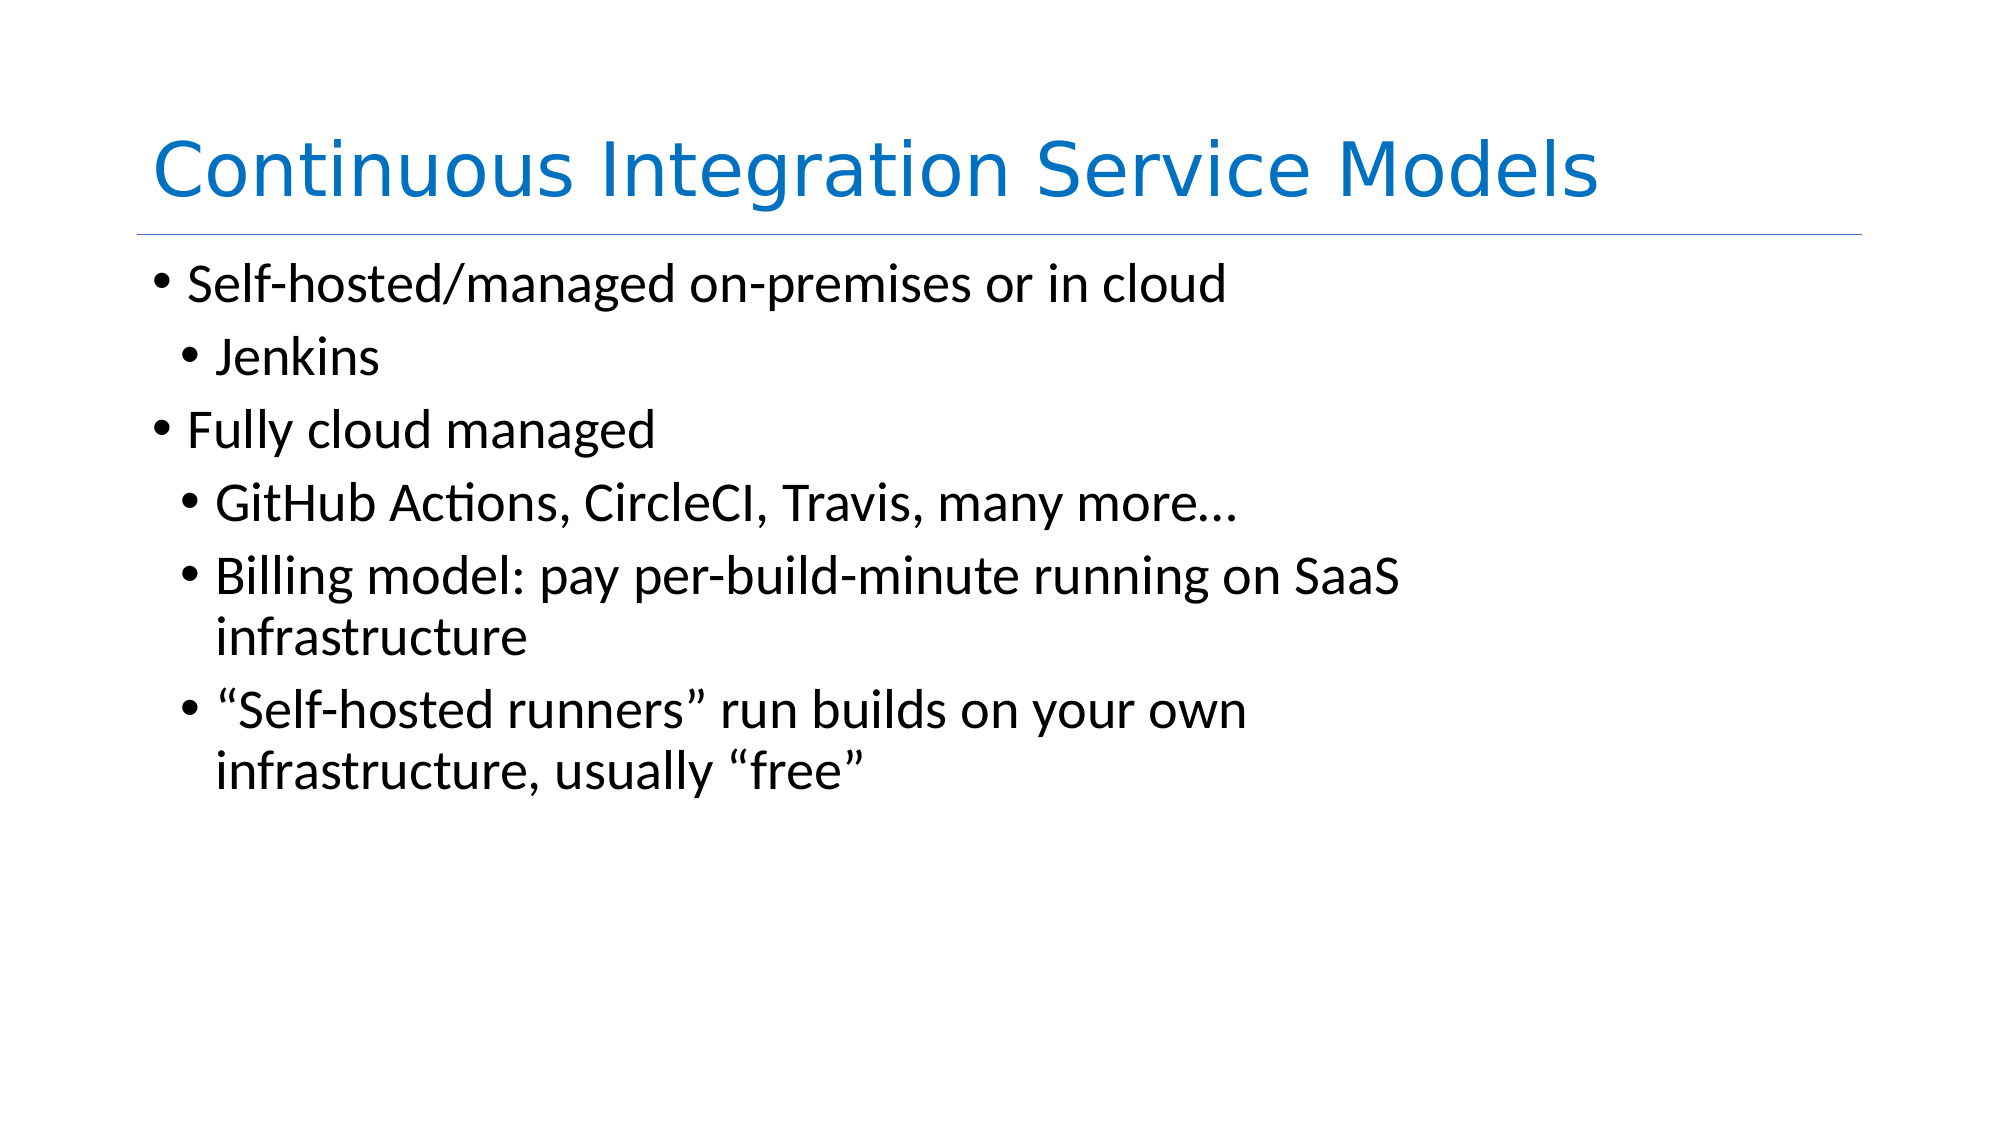

# Continuous Integration Service Models
Self-hosted/managed on-premises or in cloud
Jenkins
Fully cloud managed
GitHub Actions, CircleCI, Travis, many more…
Billing model: pay per-build-minute running on SaaS infrastructure
“Self-hosted runners” run builds on your own infrastructure, usually “free”